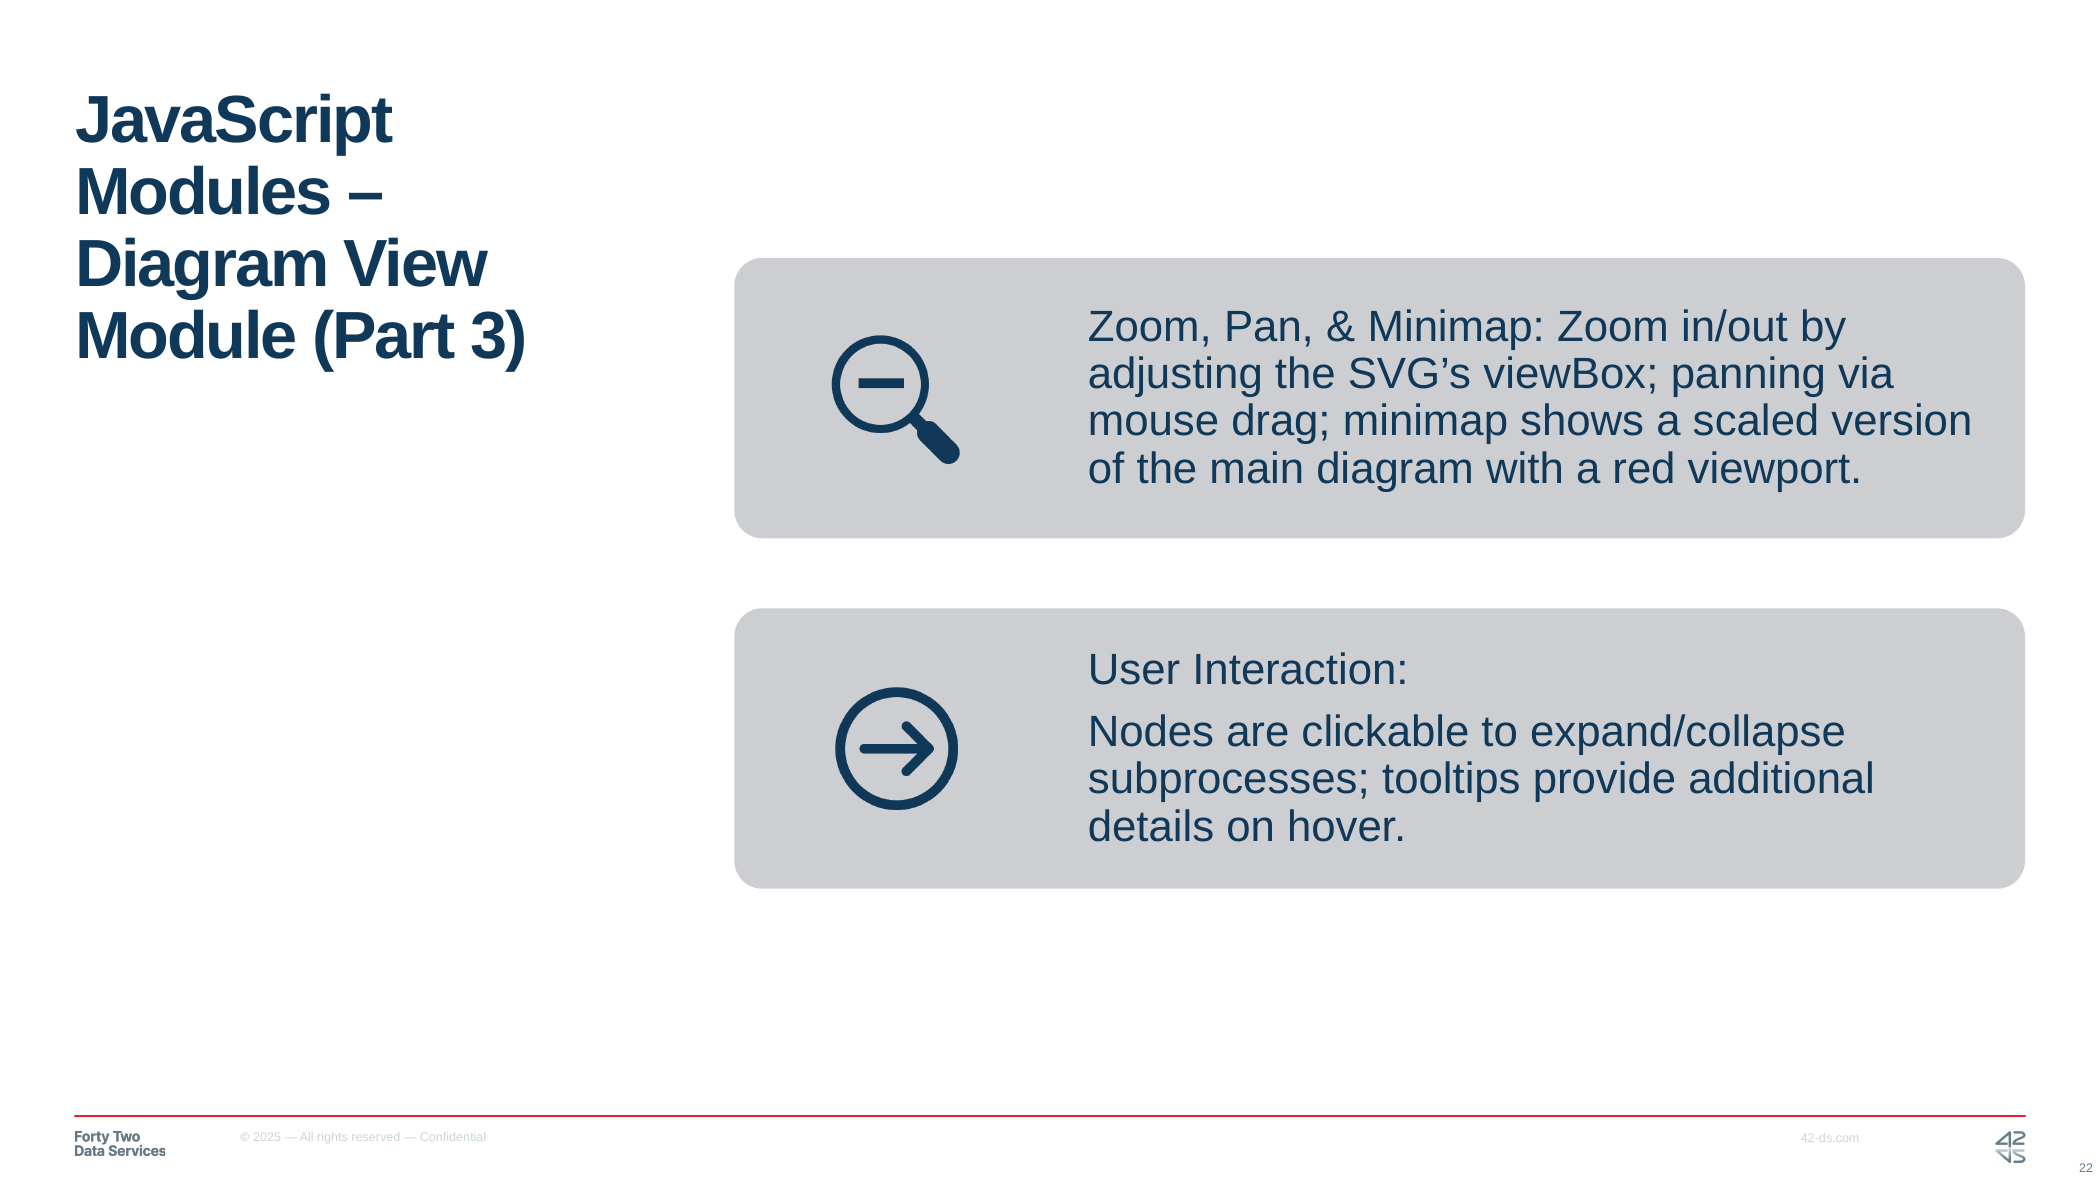

# JavaScript Modules – Diagram View Module (Part 3)
Zoom, Pan, & Minimap: Zoom in/out by adjusting the SVG’s viewBox; panning via mouse drag; minimap shows a scaled version of the main diagram with a red viewport.
User Interaction:
Nodes are clickable to expand/collapse subprocesses; tooltips provide additional details on hover.
22